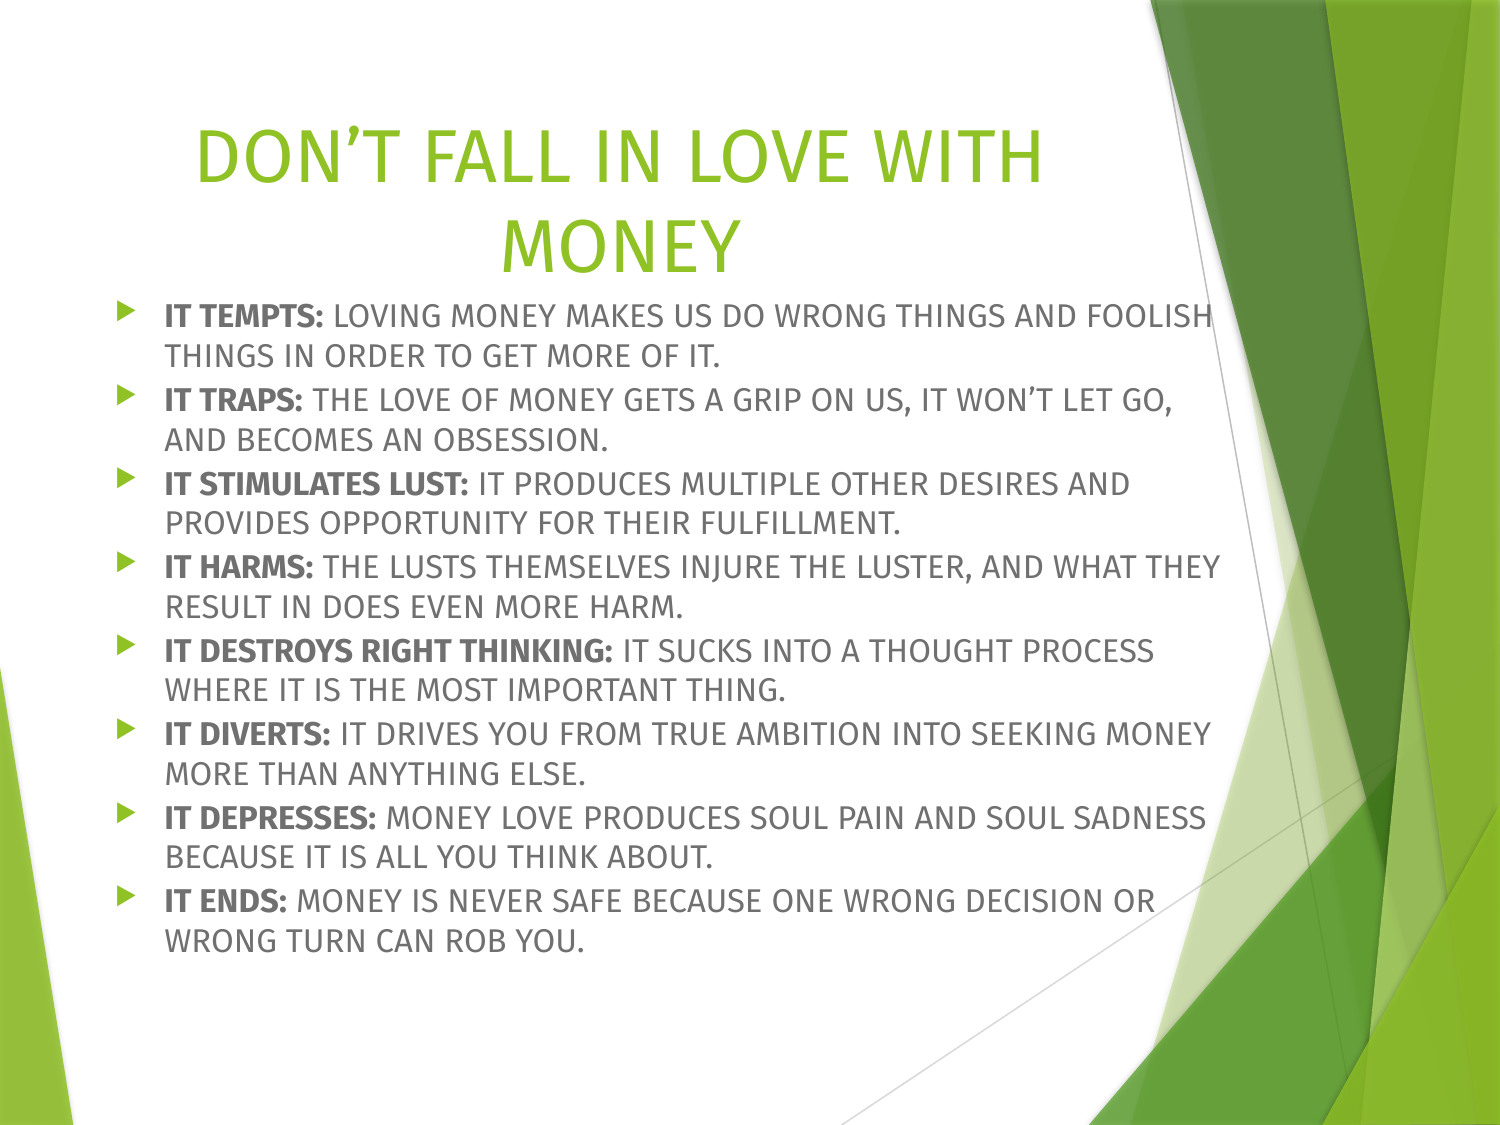

# DON’T FALL IN LOVE WITH MONEY
It tempts: Loving money makes us do wrong things AND FOOLISH THINGS in order to get more of it.
It traps: The love of money gets a grip on us, it won’t let go, and becomes AN obsession.
It stimulates lust: It produces multiple other desires and provides opportunity for their fulfillment.
It harms: The lusts themselves injure the luster, and what they result in does even more harm.
It destroys RIGHT THINKING: It sucks INTO A THOUGHT PROCESS WHERE IT IS THE MOST IMPORTANT THING.
It diverts: IT DRIVES YOU FROM TRUE AMBITION INTO SEEKING MONEY MORE THAN ANYTHING ELSE.
It depresses: Money love produces soul pain and soul sadness BECAUSE IT IS ALL YOU THINK ABOUT.
It ends: MONEY IS NEVER SAFE BECAUSE ONE WRONG DECISION OR WRONG TURN CAN ROB YOU.